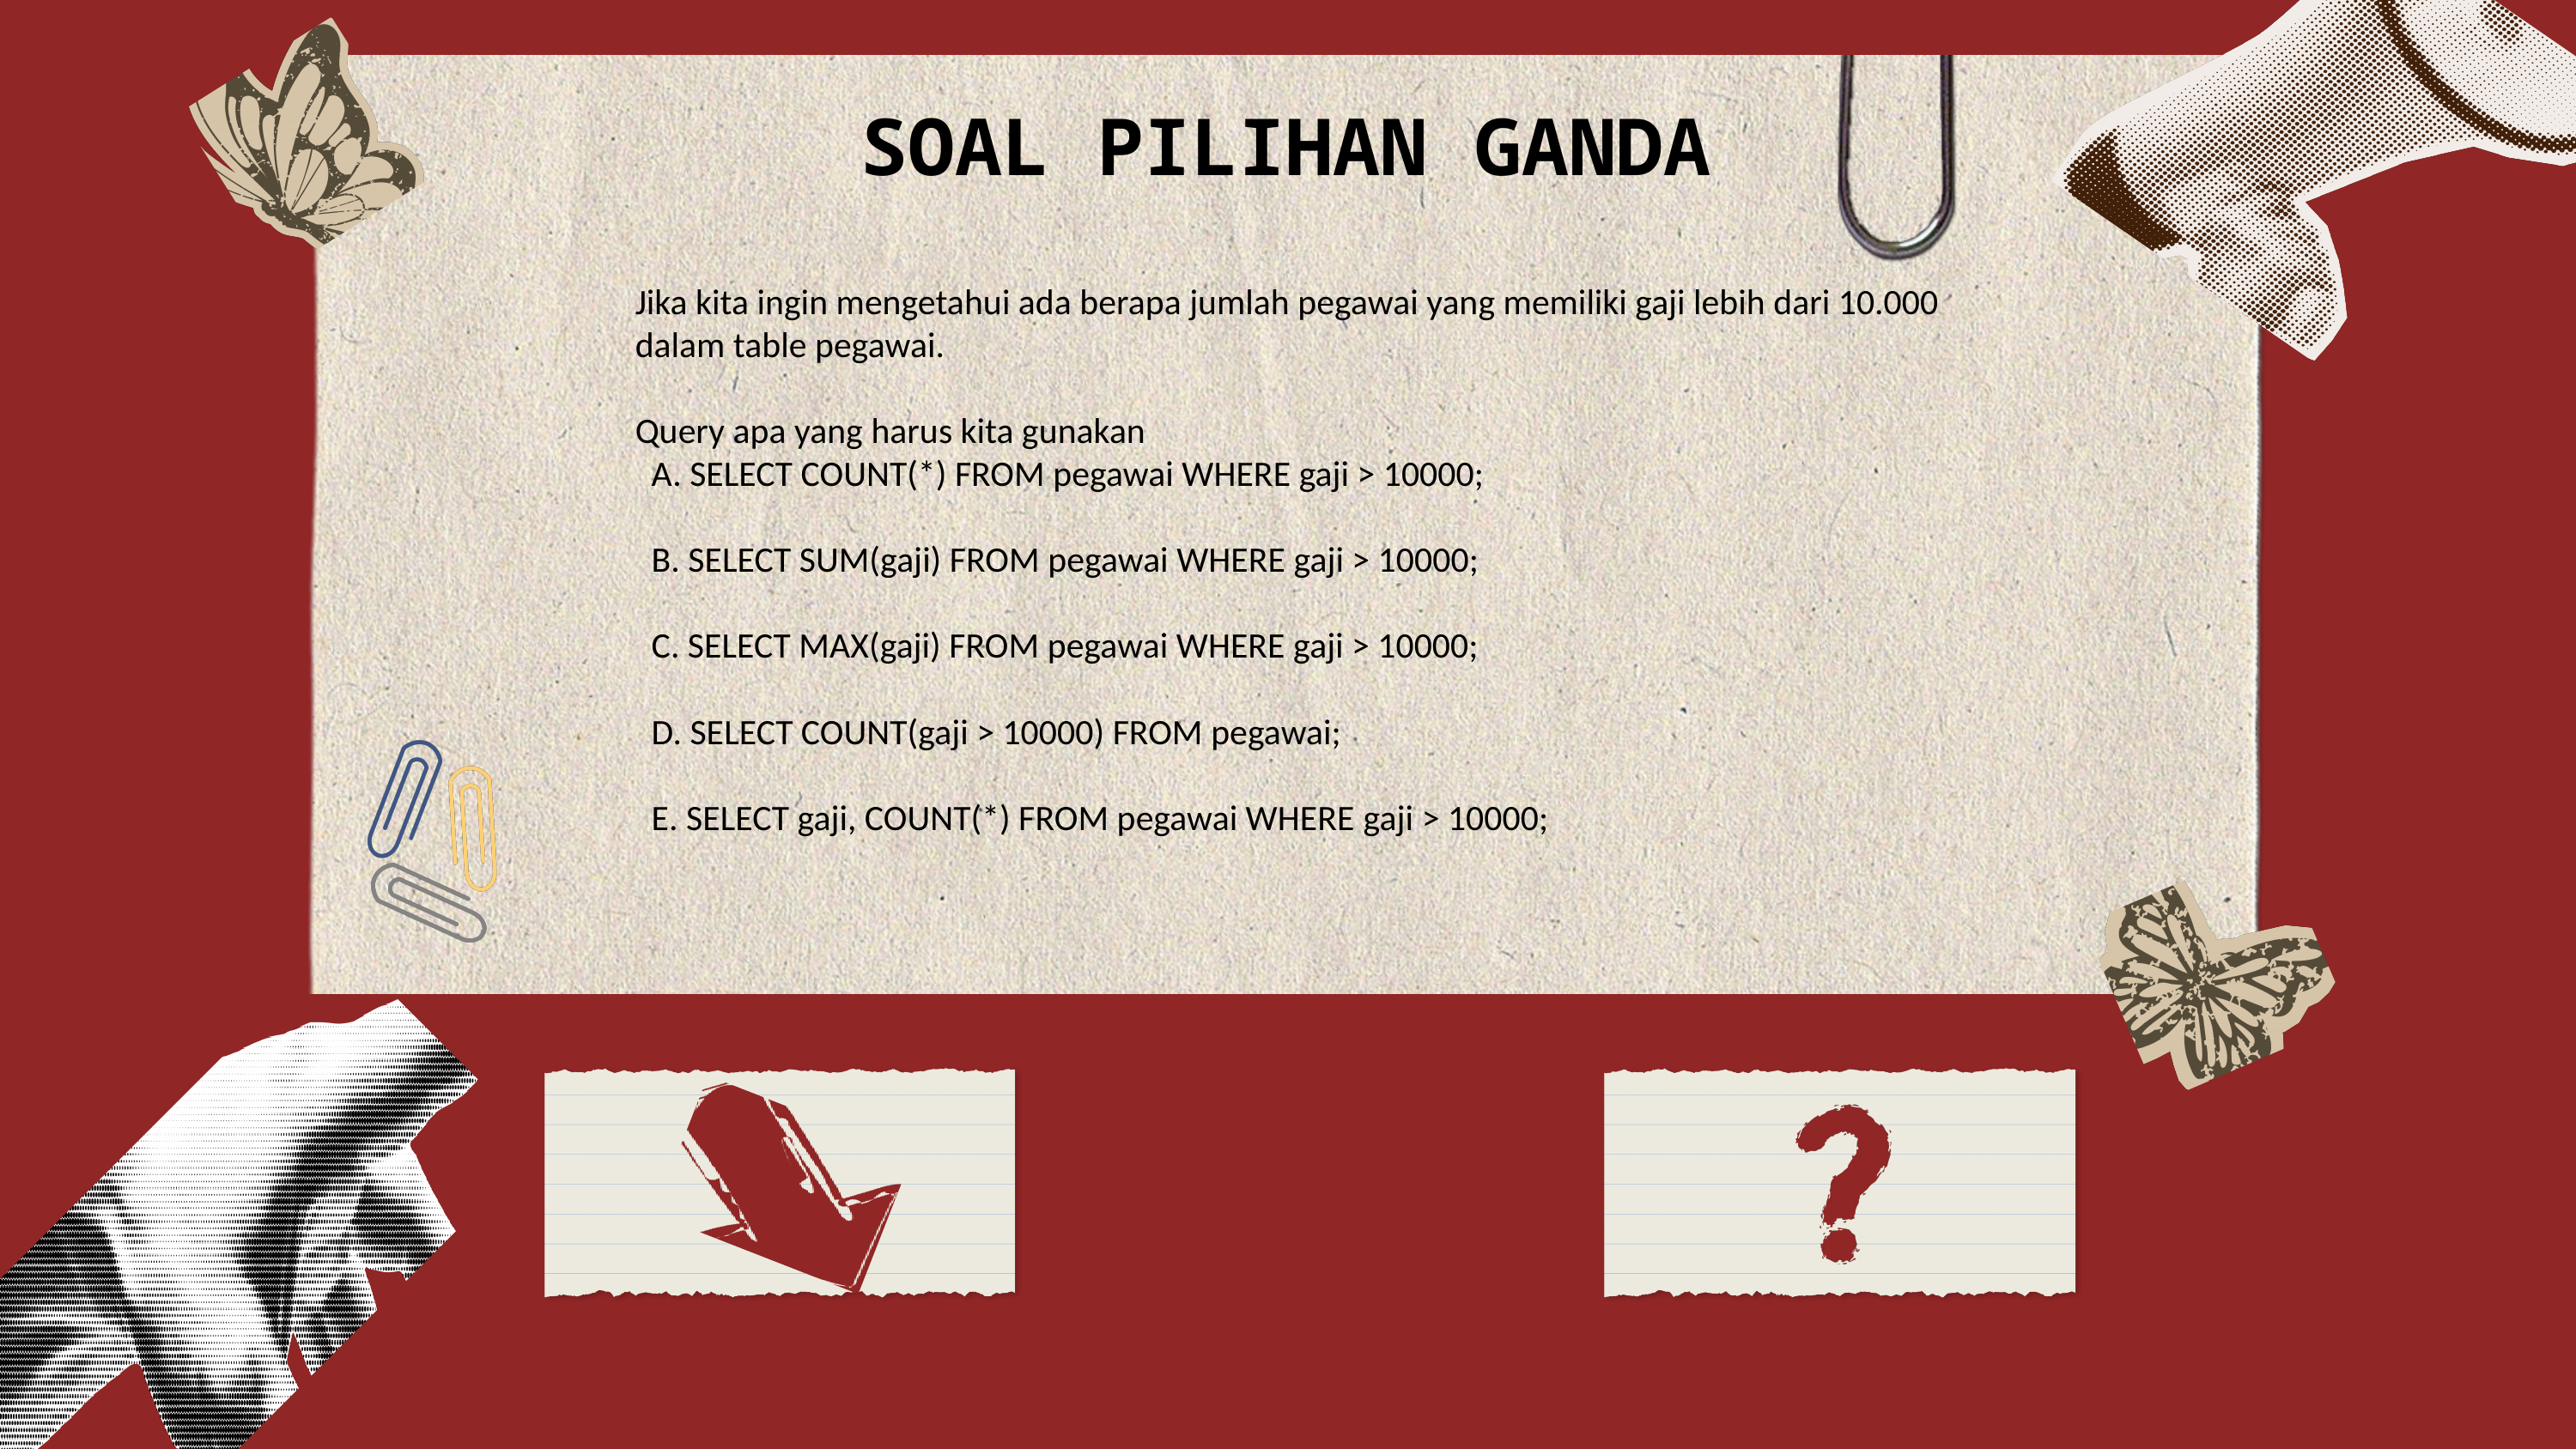

SOAL PILIHAN GANDA
Jika kita ingin mengetahui ada berapa jumlah pegawai yang memiliki gaji lebih dari 10.000 dalam table pegawai.

Query apa yang harus kita gunakan
  A. SELECT COUNT(*) FROM pegawai WHERE gaji > 10000;

  B. SELECT SUM(gaji) FROM pegawai WHERE gaji > 10000;

  C. SELECT MAX(gaji) FROM pegawai WHERE gaji > 10000;

  D. SELECT COUNT(gaji > 10000) FROM pegawai;

  E. SELECT gaji, COUNT(*) FROM pegawai WHERE gaji > 10000;